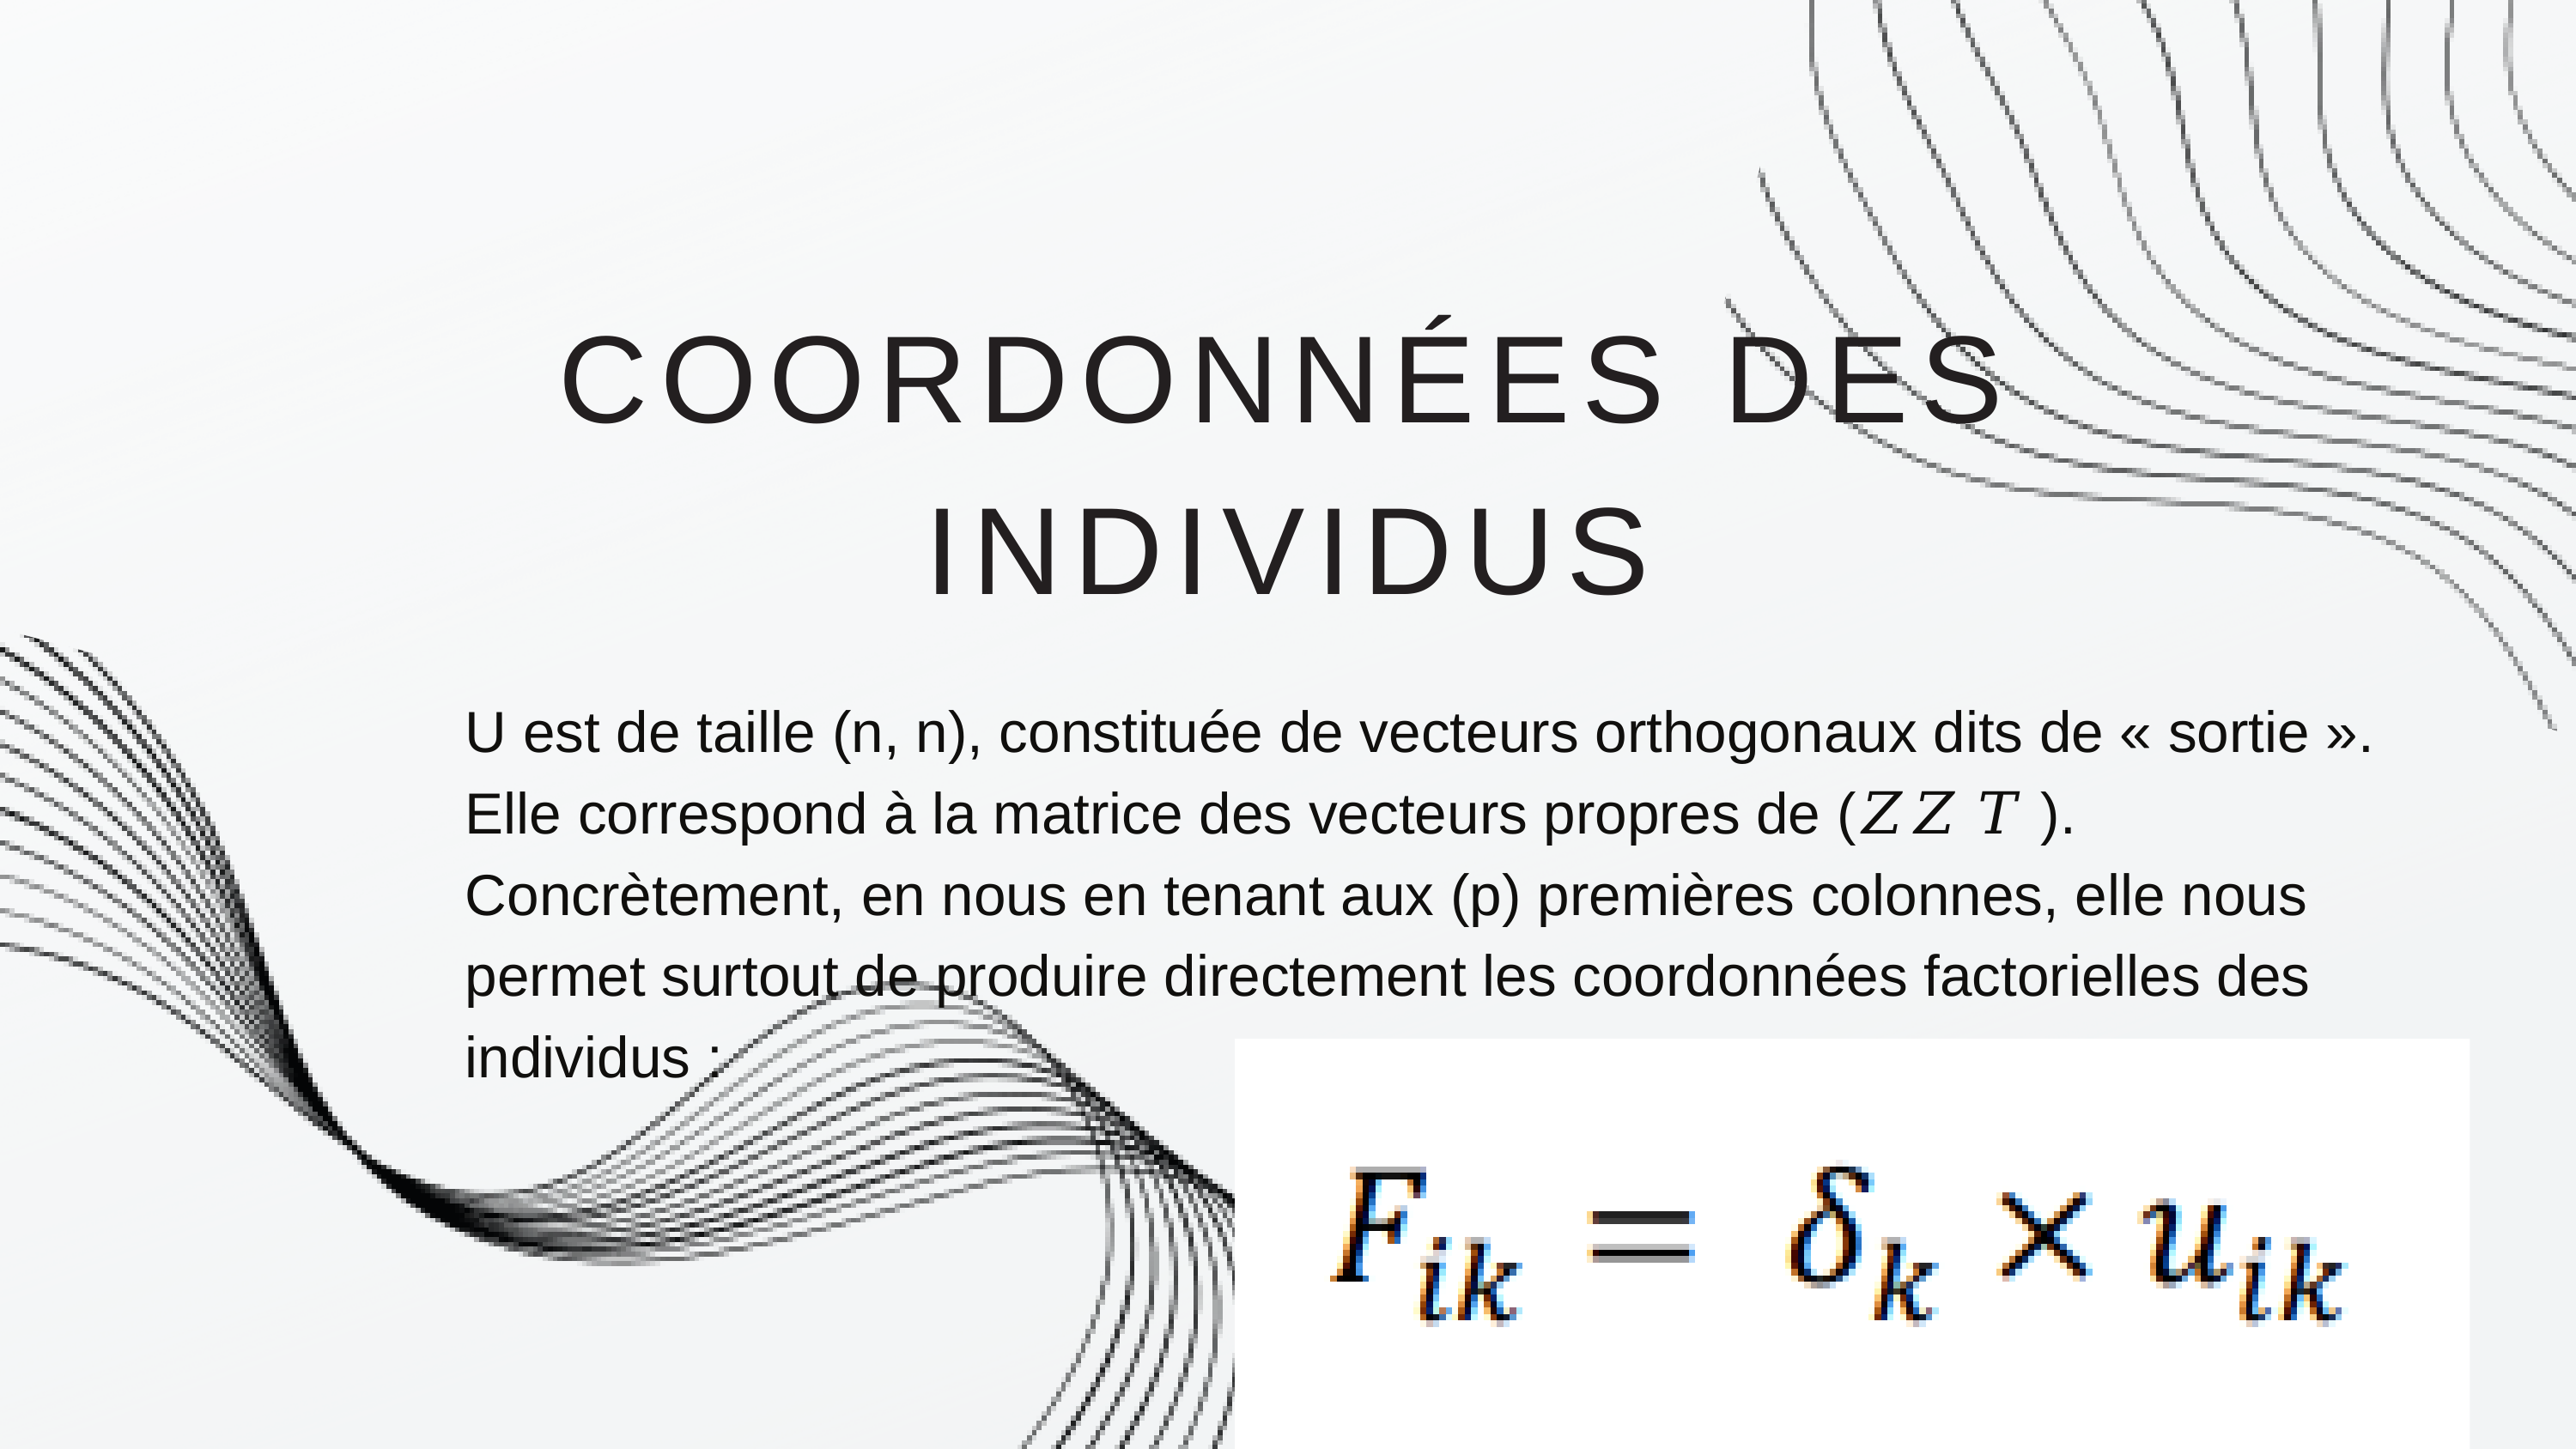

COORDONNÉES DES INDIVIDUS
U est de taille (n, n), constituée de vecteurs orthogonaux dits de « sortie ». Elle correspond à la matrice des vecteurs propres de (𝑍𝑍 𝑇 ). Concrètement, en nous en tenant aux (p) premières colonnes, elle nous permet surtout de produire directement les coordonnées factorielles des individus :